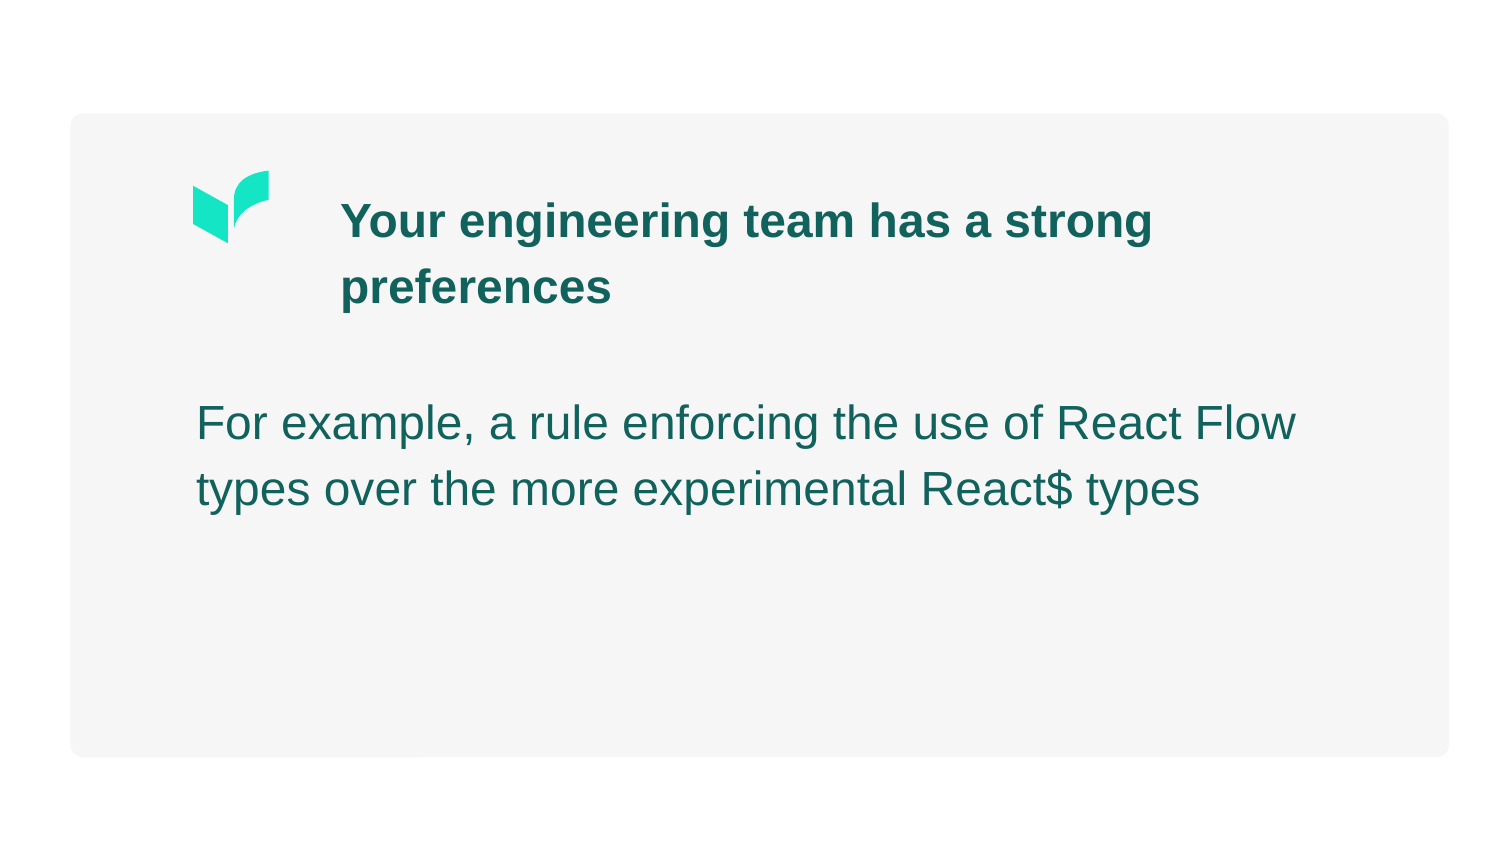

Your engineering team has a strong preferences

For example, a rule enforcing the use of React Flow types over the more experimental React$ types